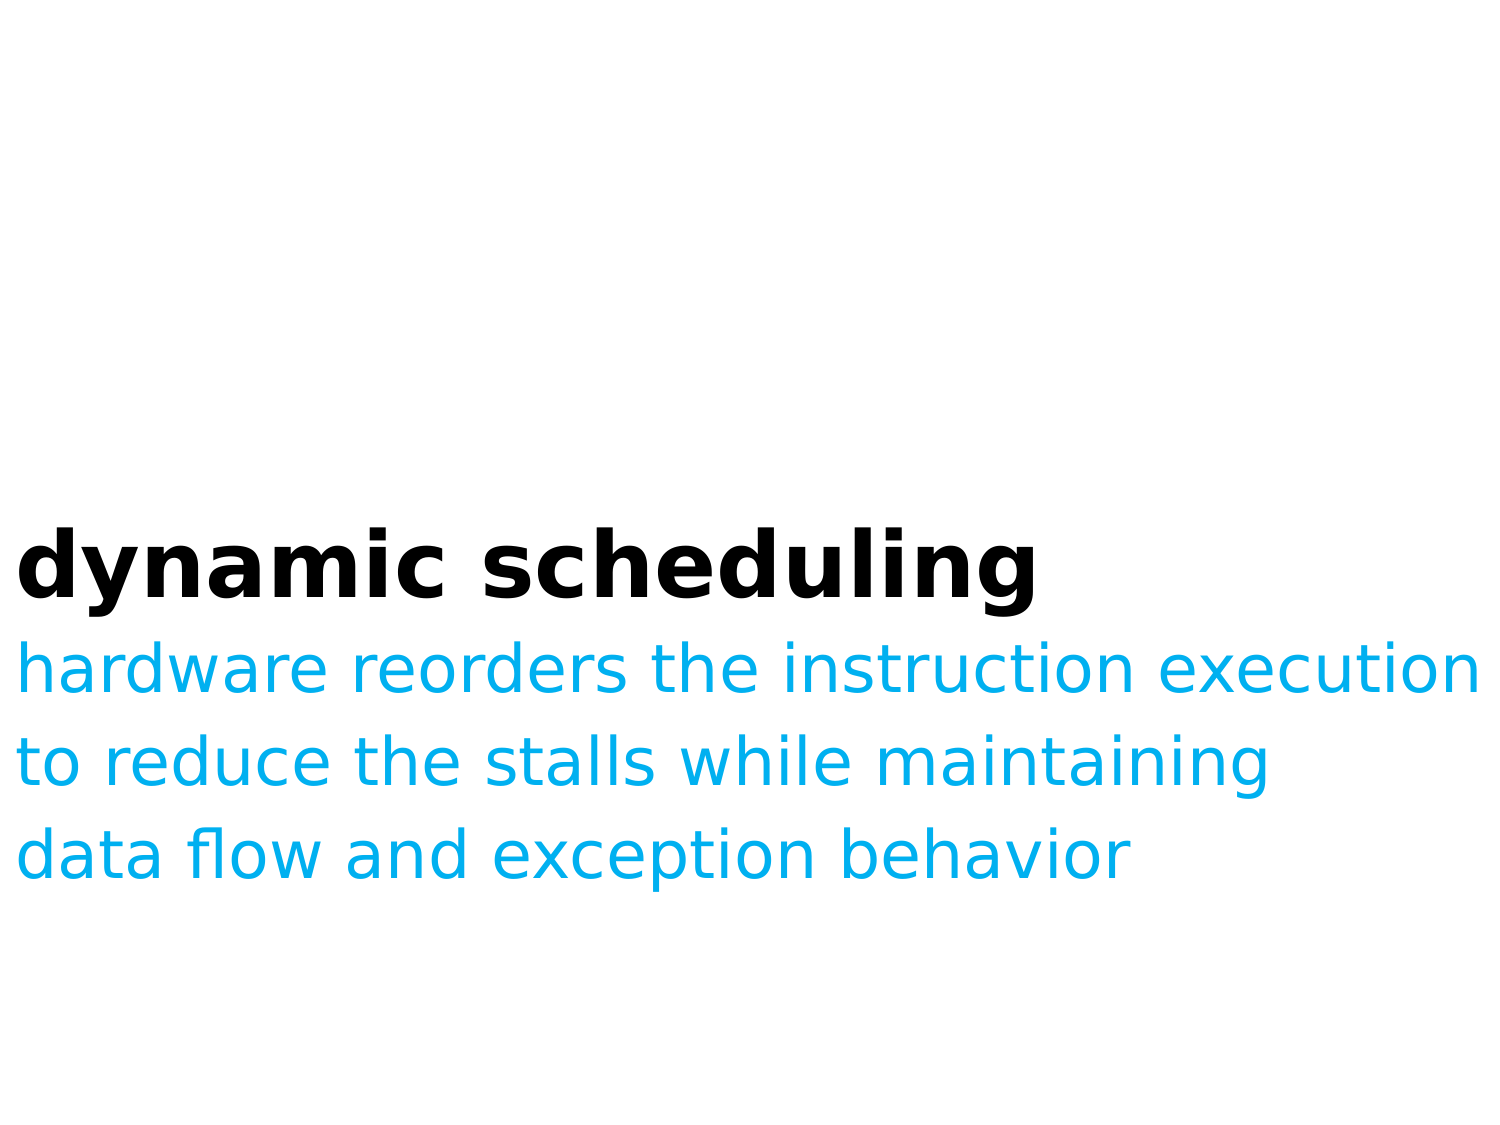

# dynamic scheduling

hardware reorders the instruction execution
to reduce the stalls while maintaining
data flow and exception behavior